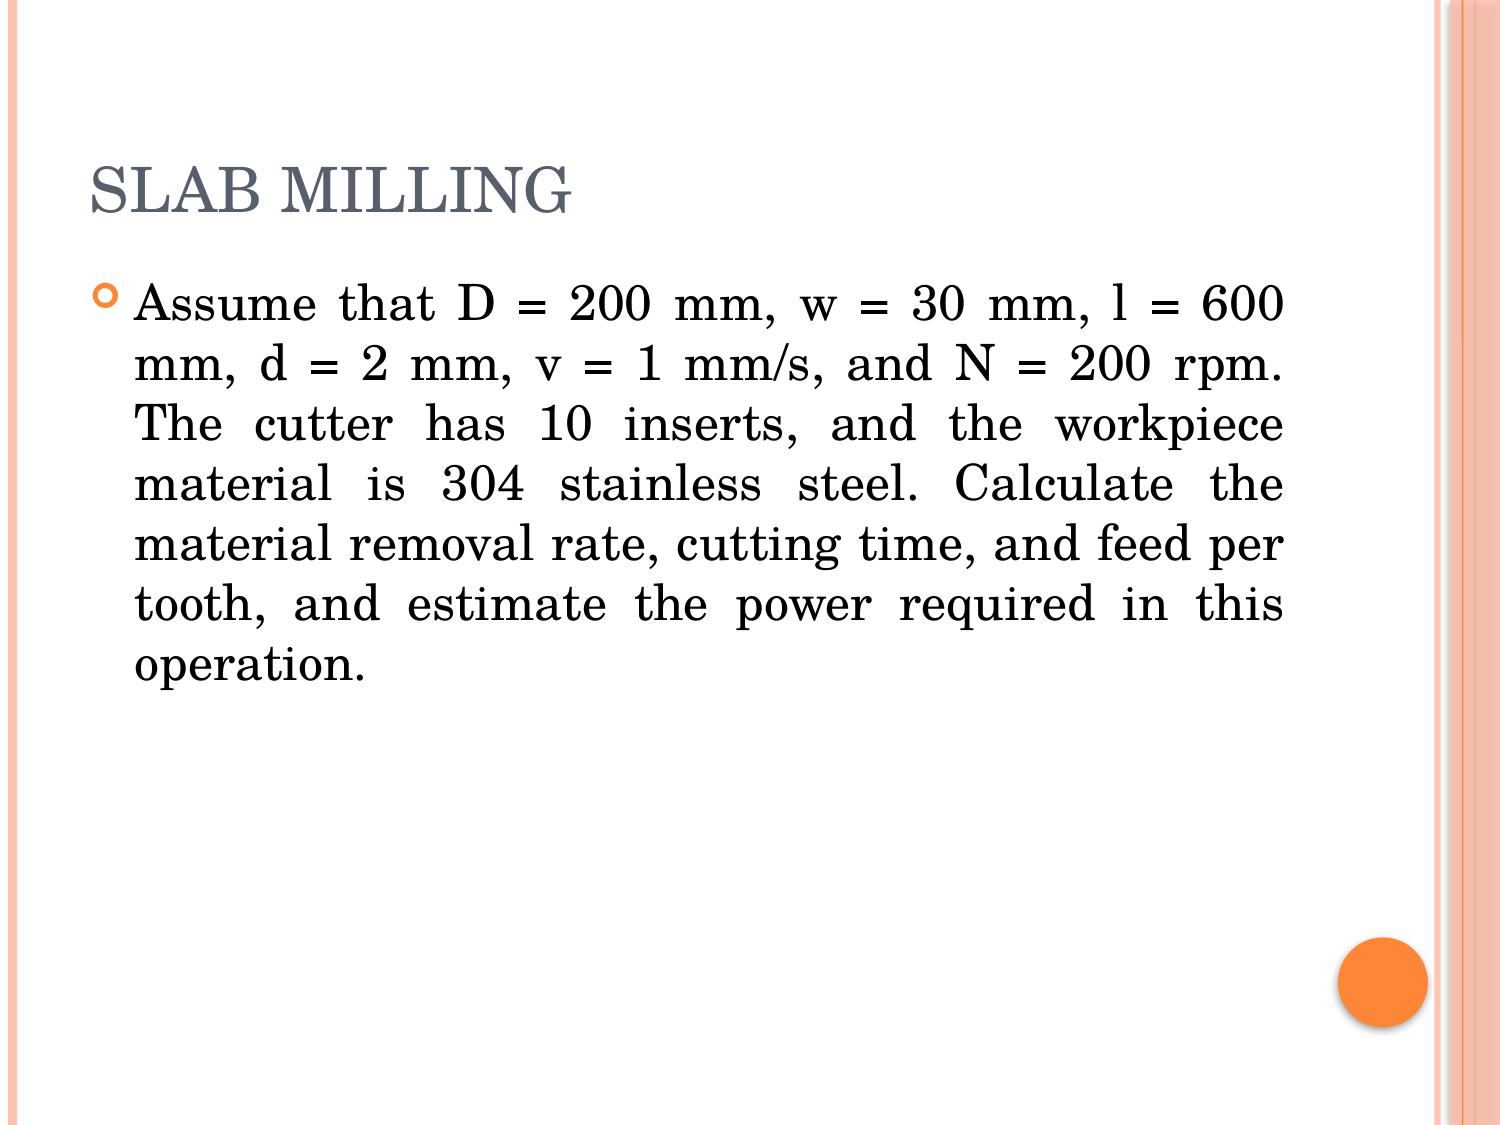

# Slab milling
Assume that D = 200 mm, w = 30 mm, l = 600 mm, d = 2 mm, v = 1 mm/s, and N = 200 rpm. The cutter has 10 inserts, and the workpiece material is 304 stainless steel. Calculate the material removal rate, cutting time, and feed per tooth, and estimate the power required in this operation.